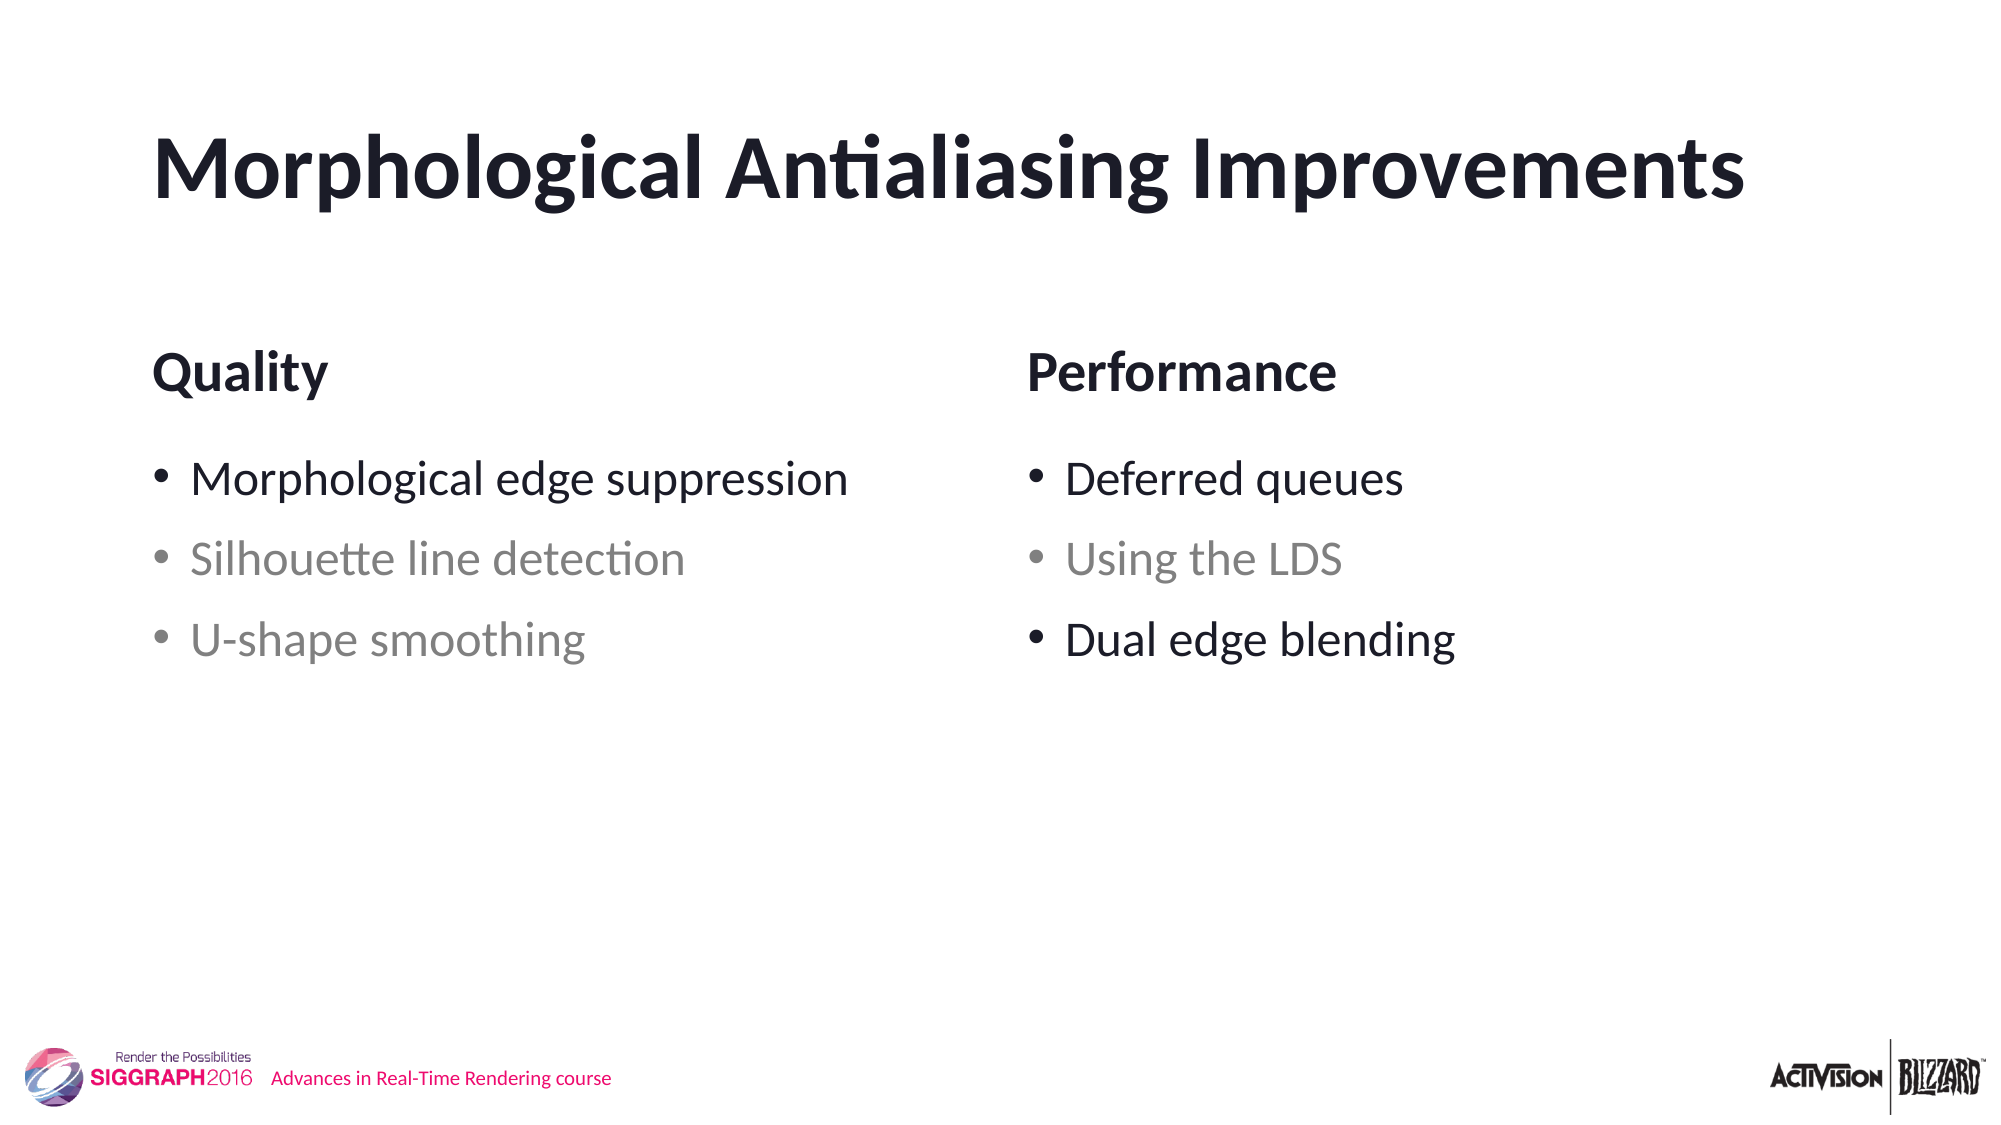

# Morphological Antialiasing Improvements
Quality
Performance
Morphological edge suppression
Silhouette line detection
U-shape smoothing

Deferred queues
Using the LDS
Dual edge blending

Advances in Real-Time Rendering course